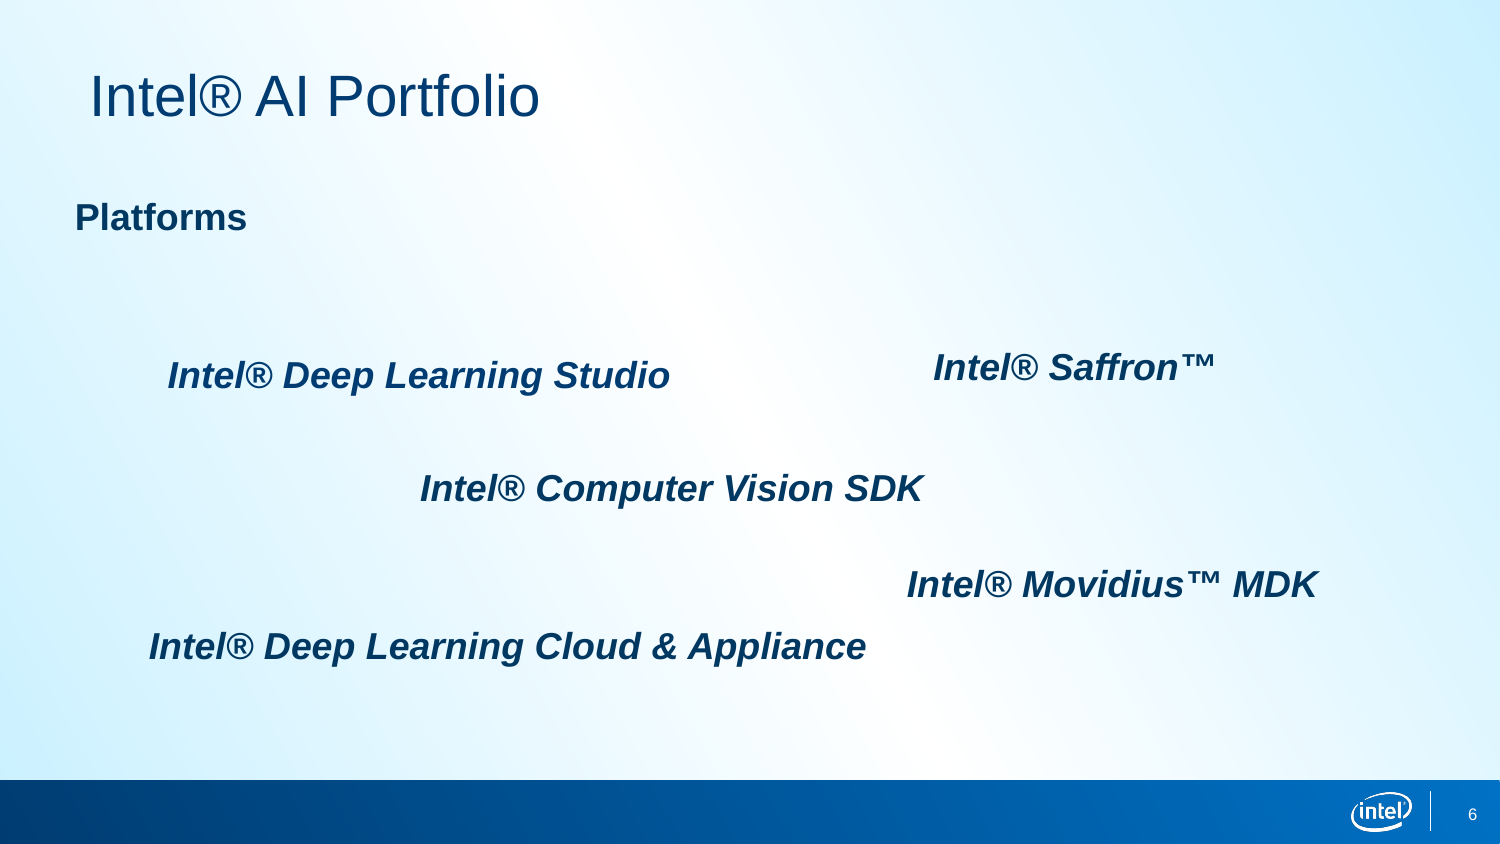

Intel® AI Portfolio
Platforms
Intel® Saffron™
Intel® Deep Learning Studio
Intel® Computer Vision SDK
Intel® Movidius™ MDK
Intel® Deep Learning Cloud & Appliance
6